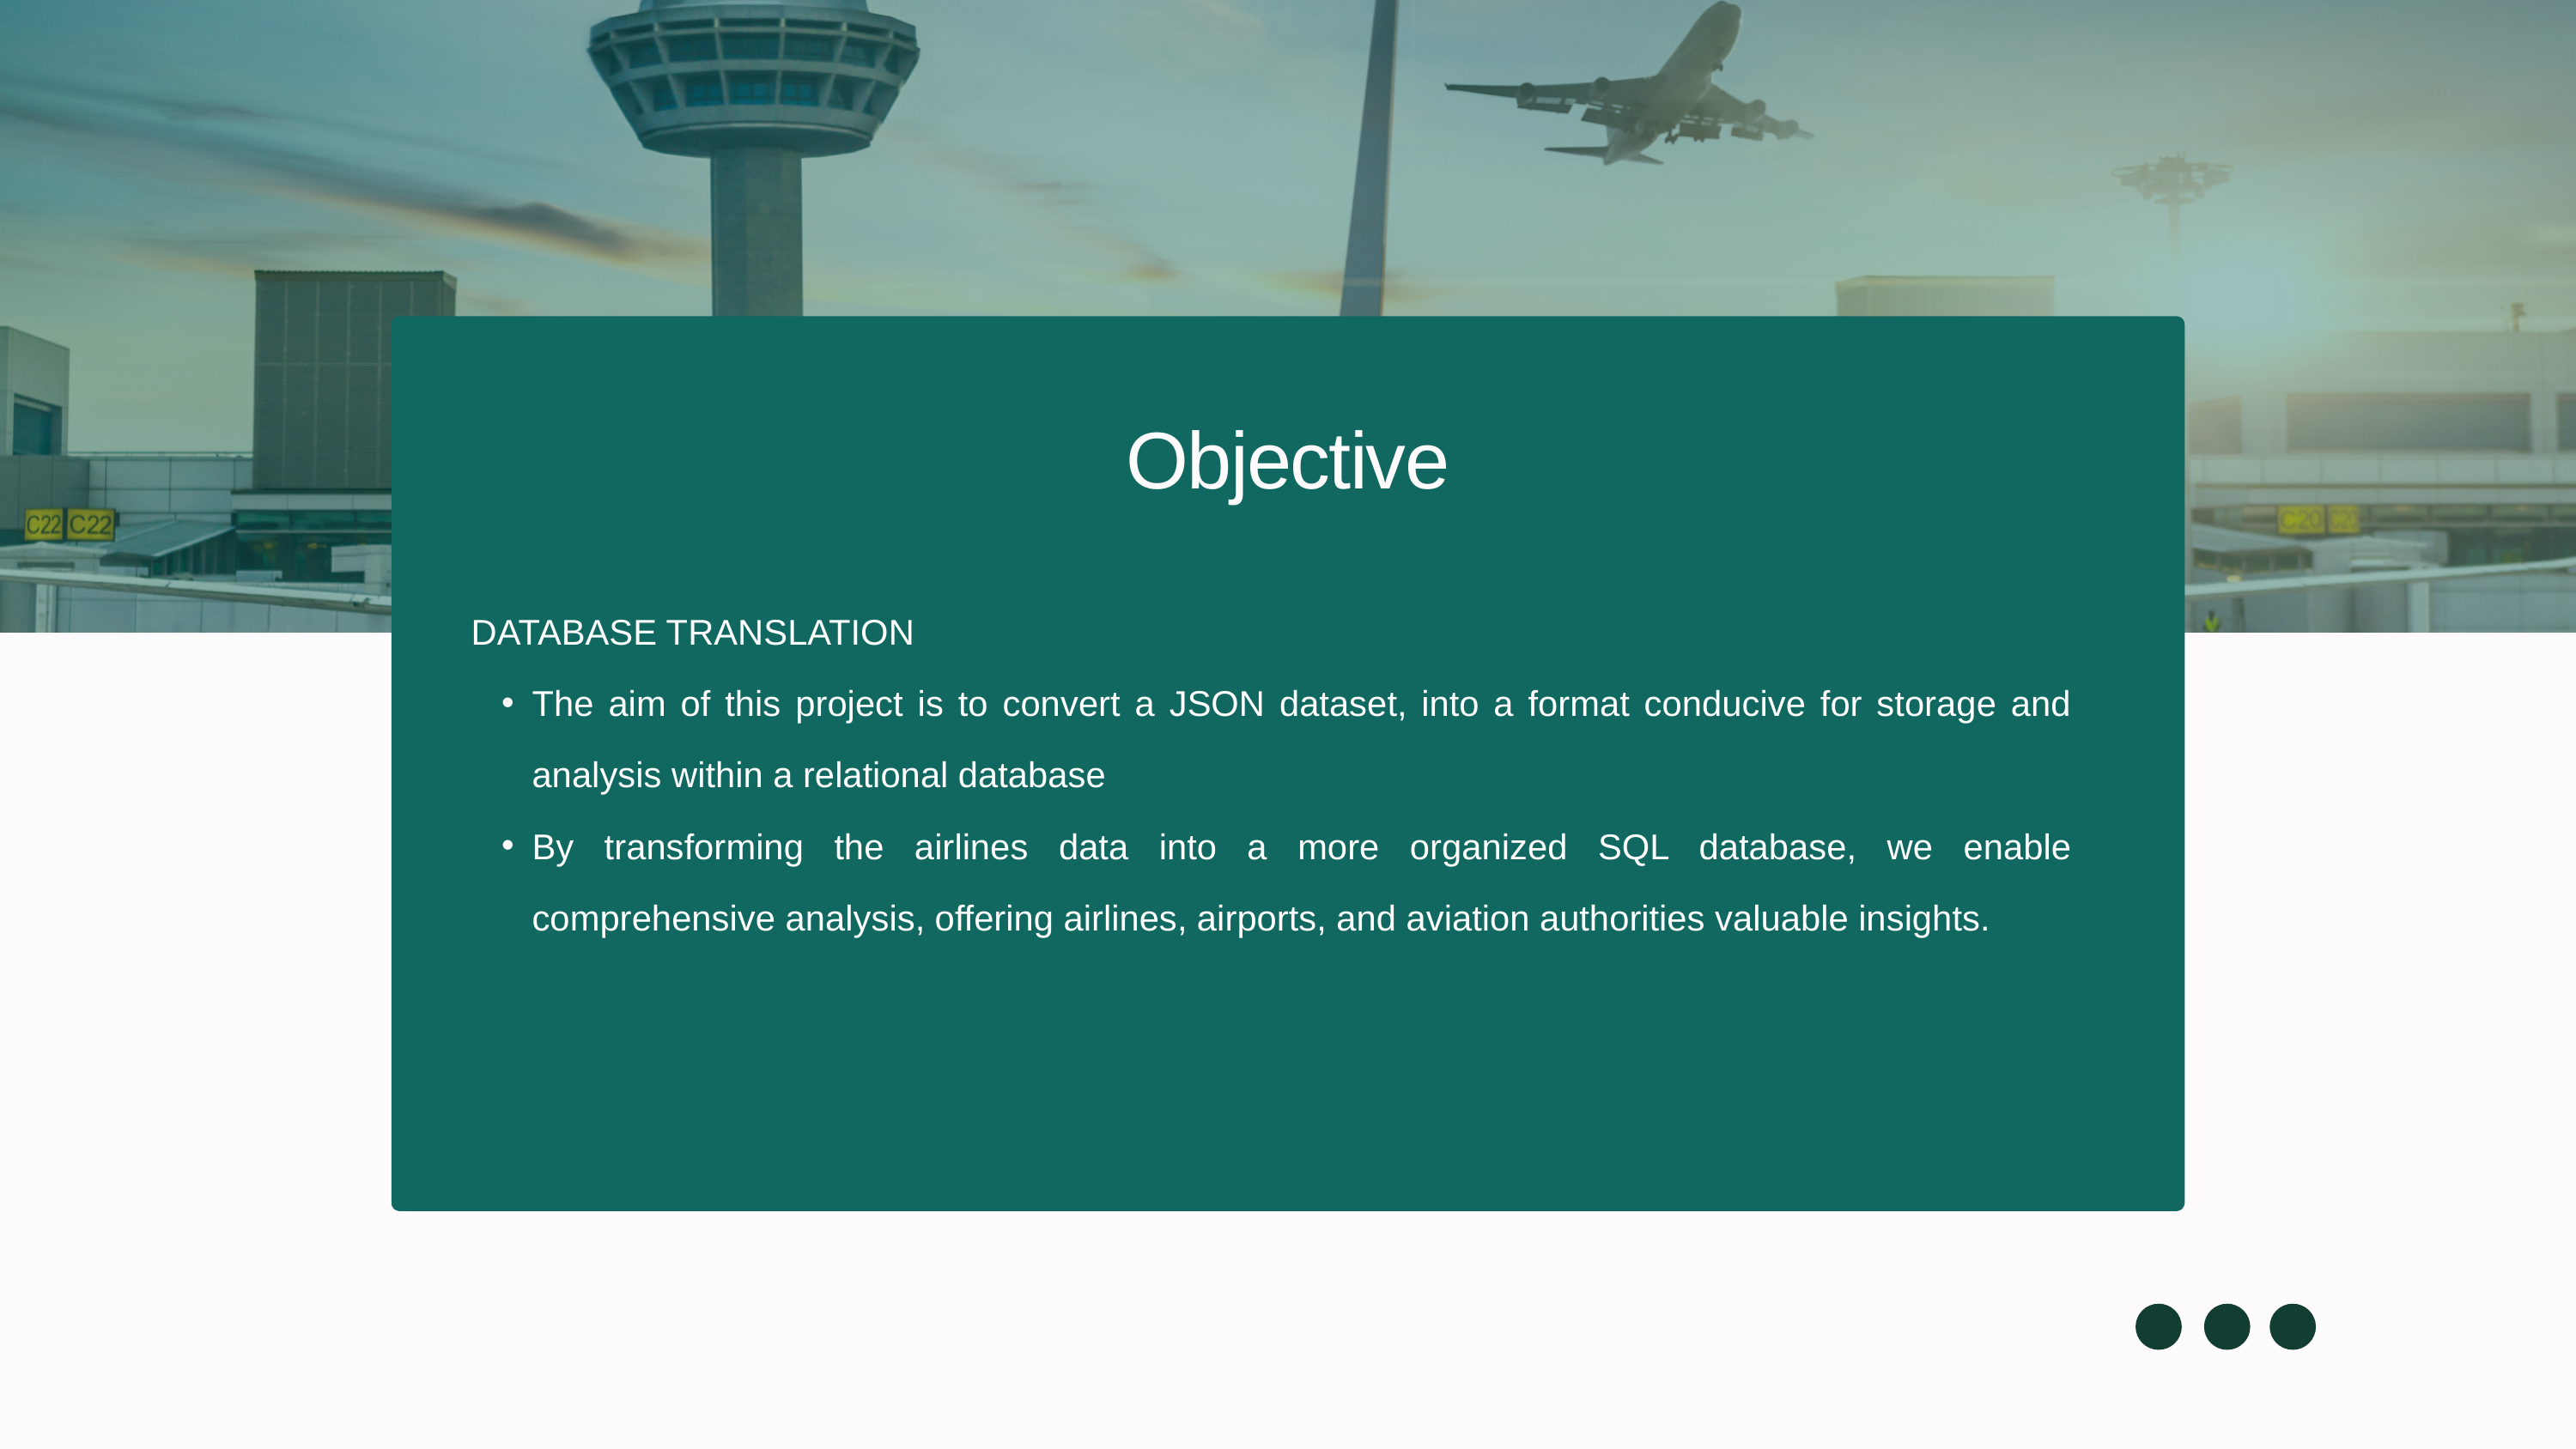

Objective
DATABASE TRANSLATION
The aim of this project is to convert a JSON dataset, into a format conducive for storage and analysis within a relational database
By transforming the airlines data into a more organized SQL database, we enable comprehensive analysis, offering airlines, airports, and aviation authorities valuable insights.